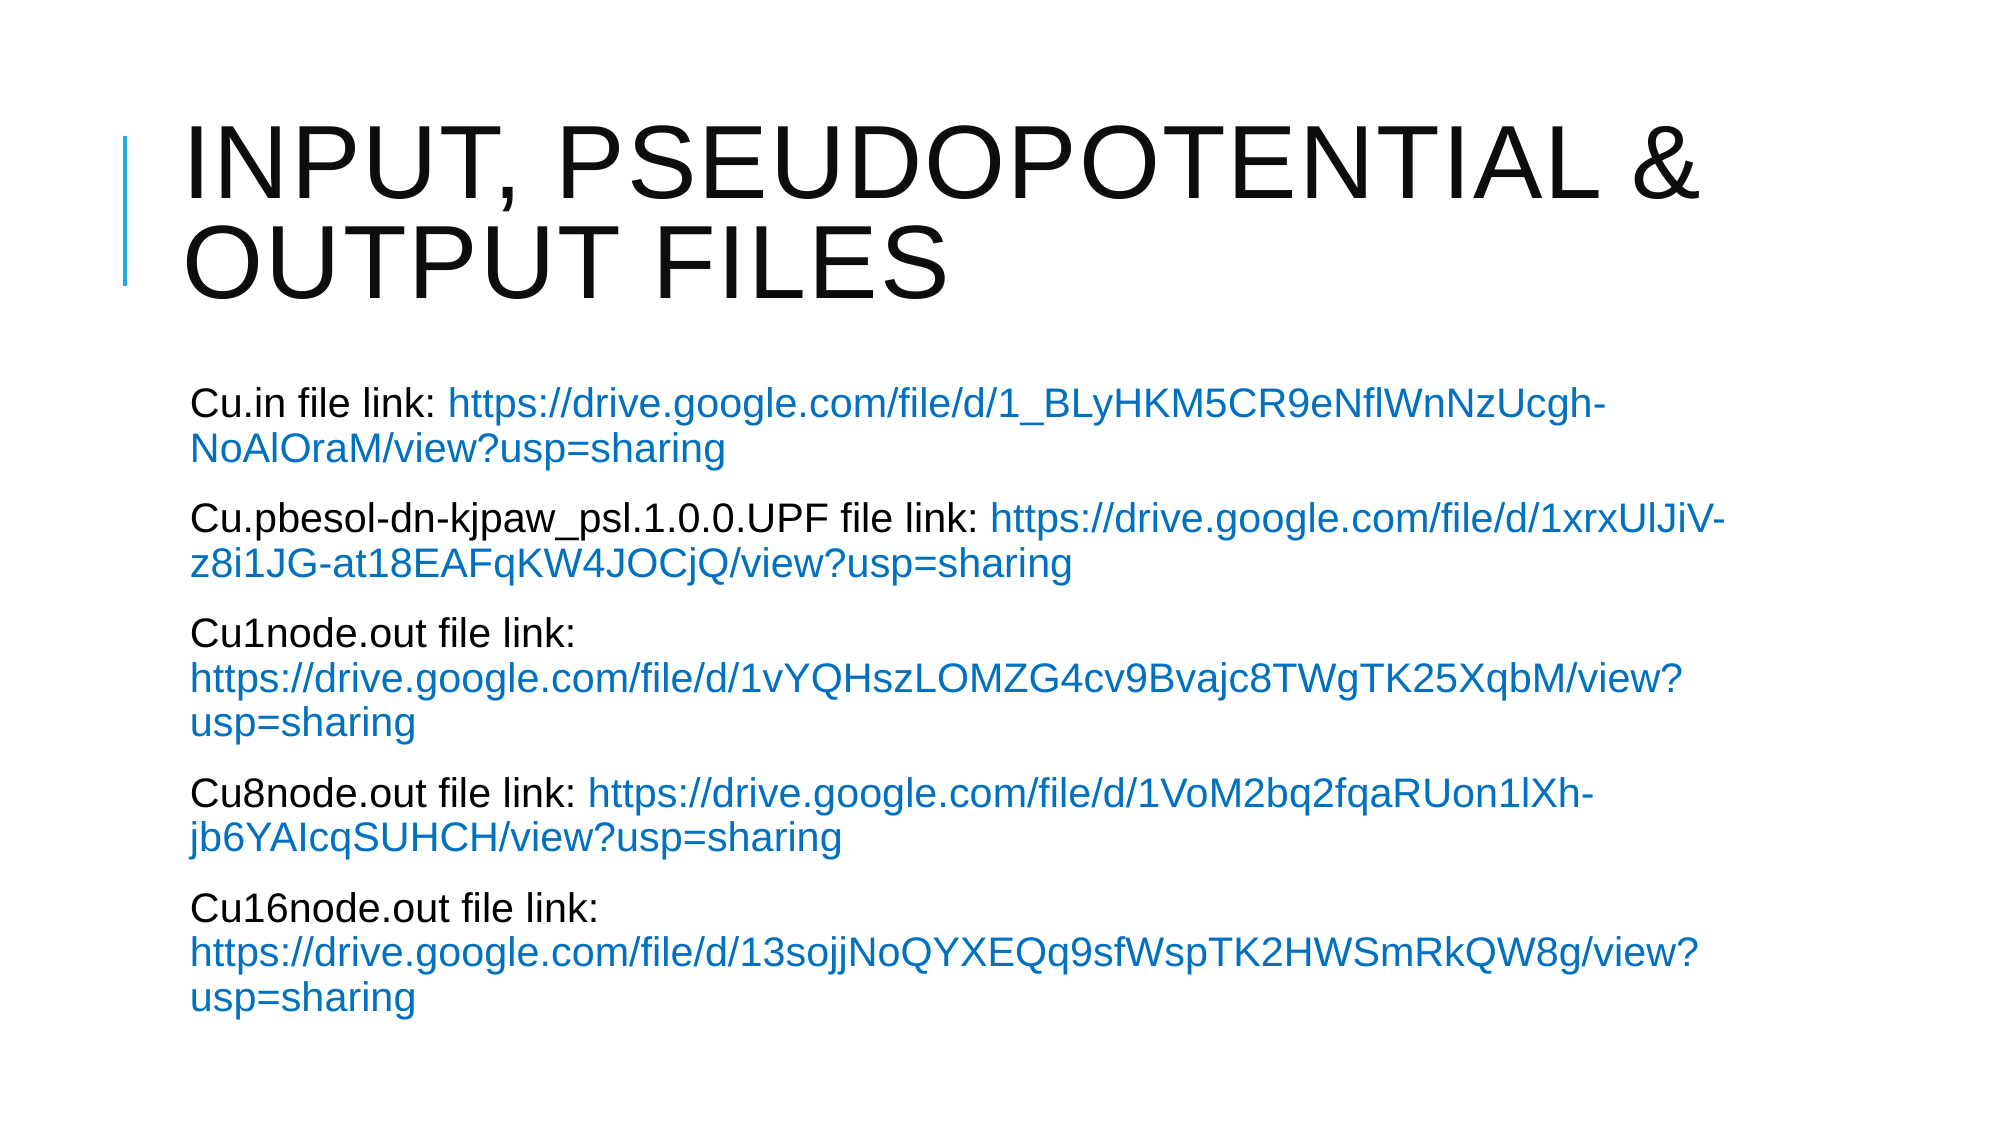

# Input, Pseudopotential & Output files
Cu.in file link: https://drive.google.com/file/d/1_BLyHKM5CR9eNflWnNzUcgh-NoAlOraM/view?usp=sharing
Cu.pbesol-dn-kjpaw_psl.1.0.0.UPF file link: https://drive.google.com/file/d/1xrxUlJiV-z8i1JG-at18EAFqKW4JOCjQ/view?usp=sharing
Cu1node.out file link: https://drive.google.com/file/d/1vYQHszLOMZG4cv9Bvajc8TWgTK25XqbM/view?usp=sharing
Cu8node.out file link: https://drive.google.com/file/d/1VoM2bq2fqaRUon1lXh-jb6YAIcqSUHCH/view?usp=sharing
Cu16node.out file link: https://drive.google.com/file/d/13sojjNoQYXEQq9sfWspTK2HWSmRkQW8g/view?usp=sharing